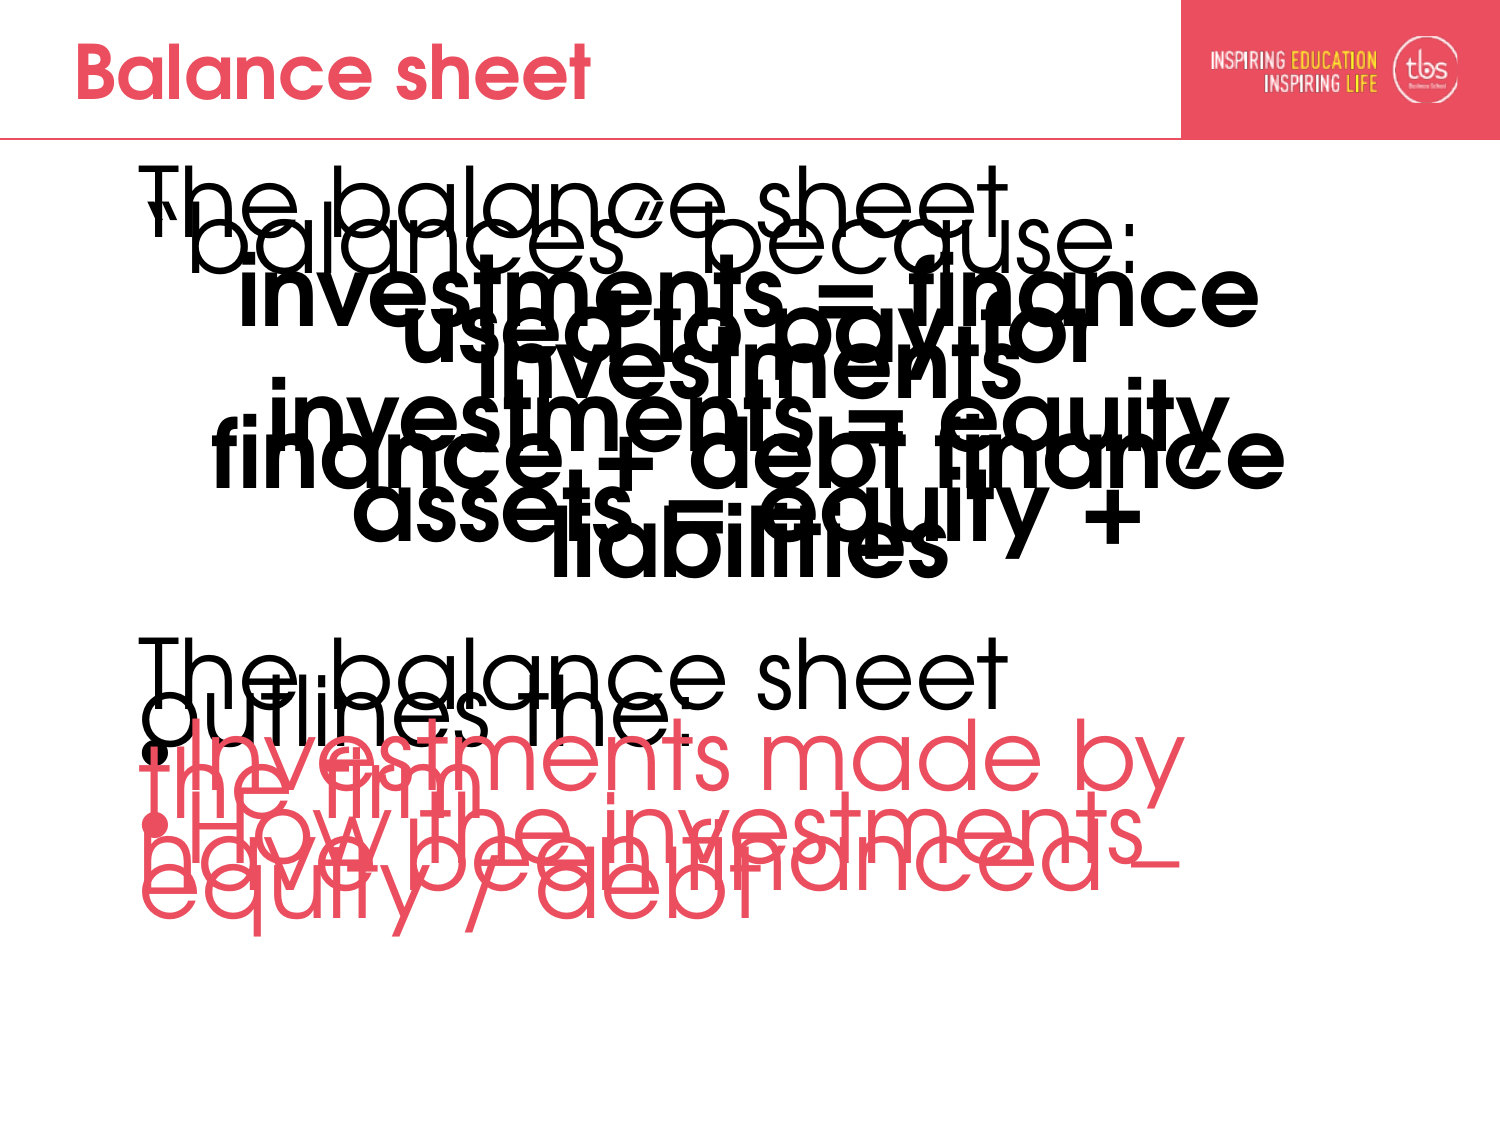

# Balance sheet
The balance sheet “balances” because:
investments = finance used to pay for investments
investments = equity finance + debt finance
assets = equity + liabilities

The balance sheet outlines the:
 Investments made by the firm
 How the investments have been financed – equity / debt